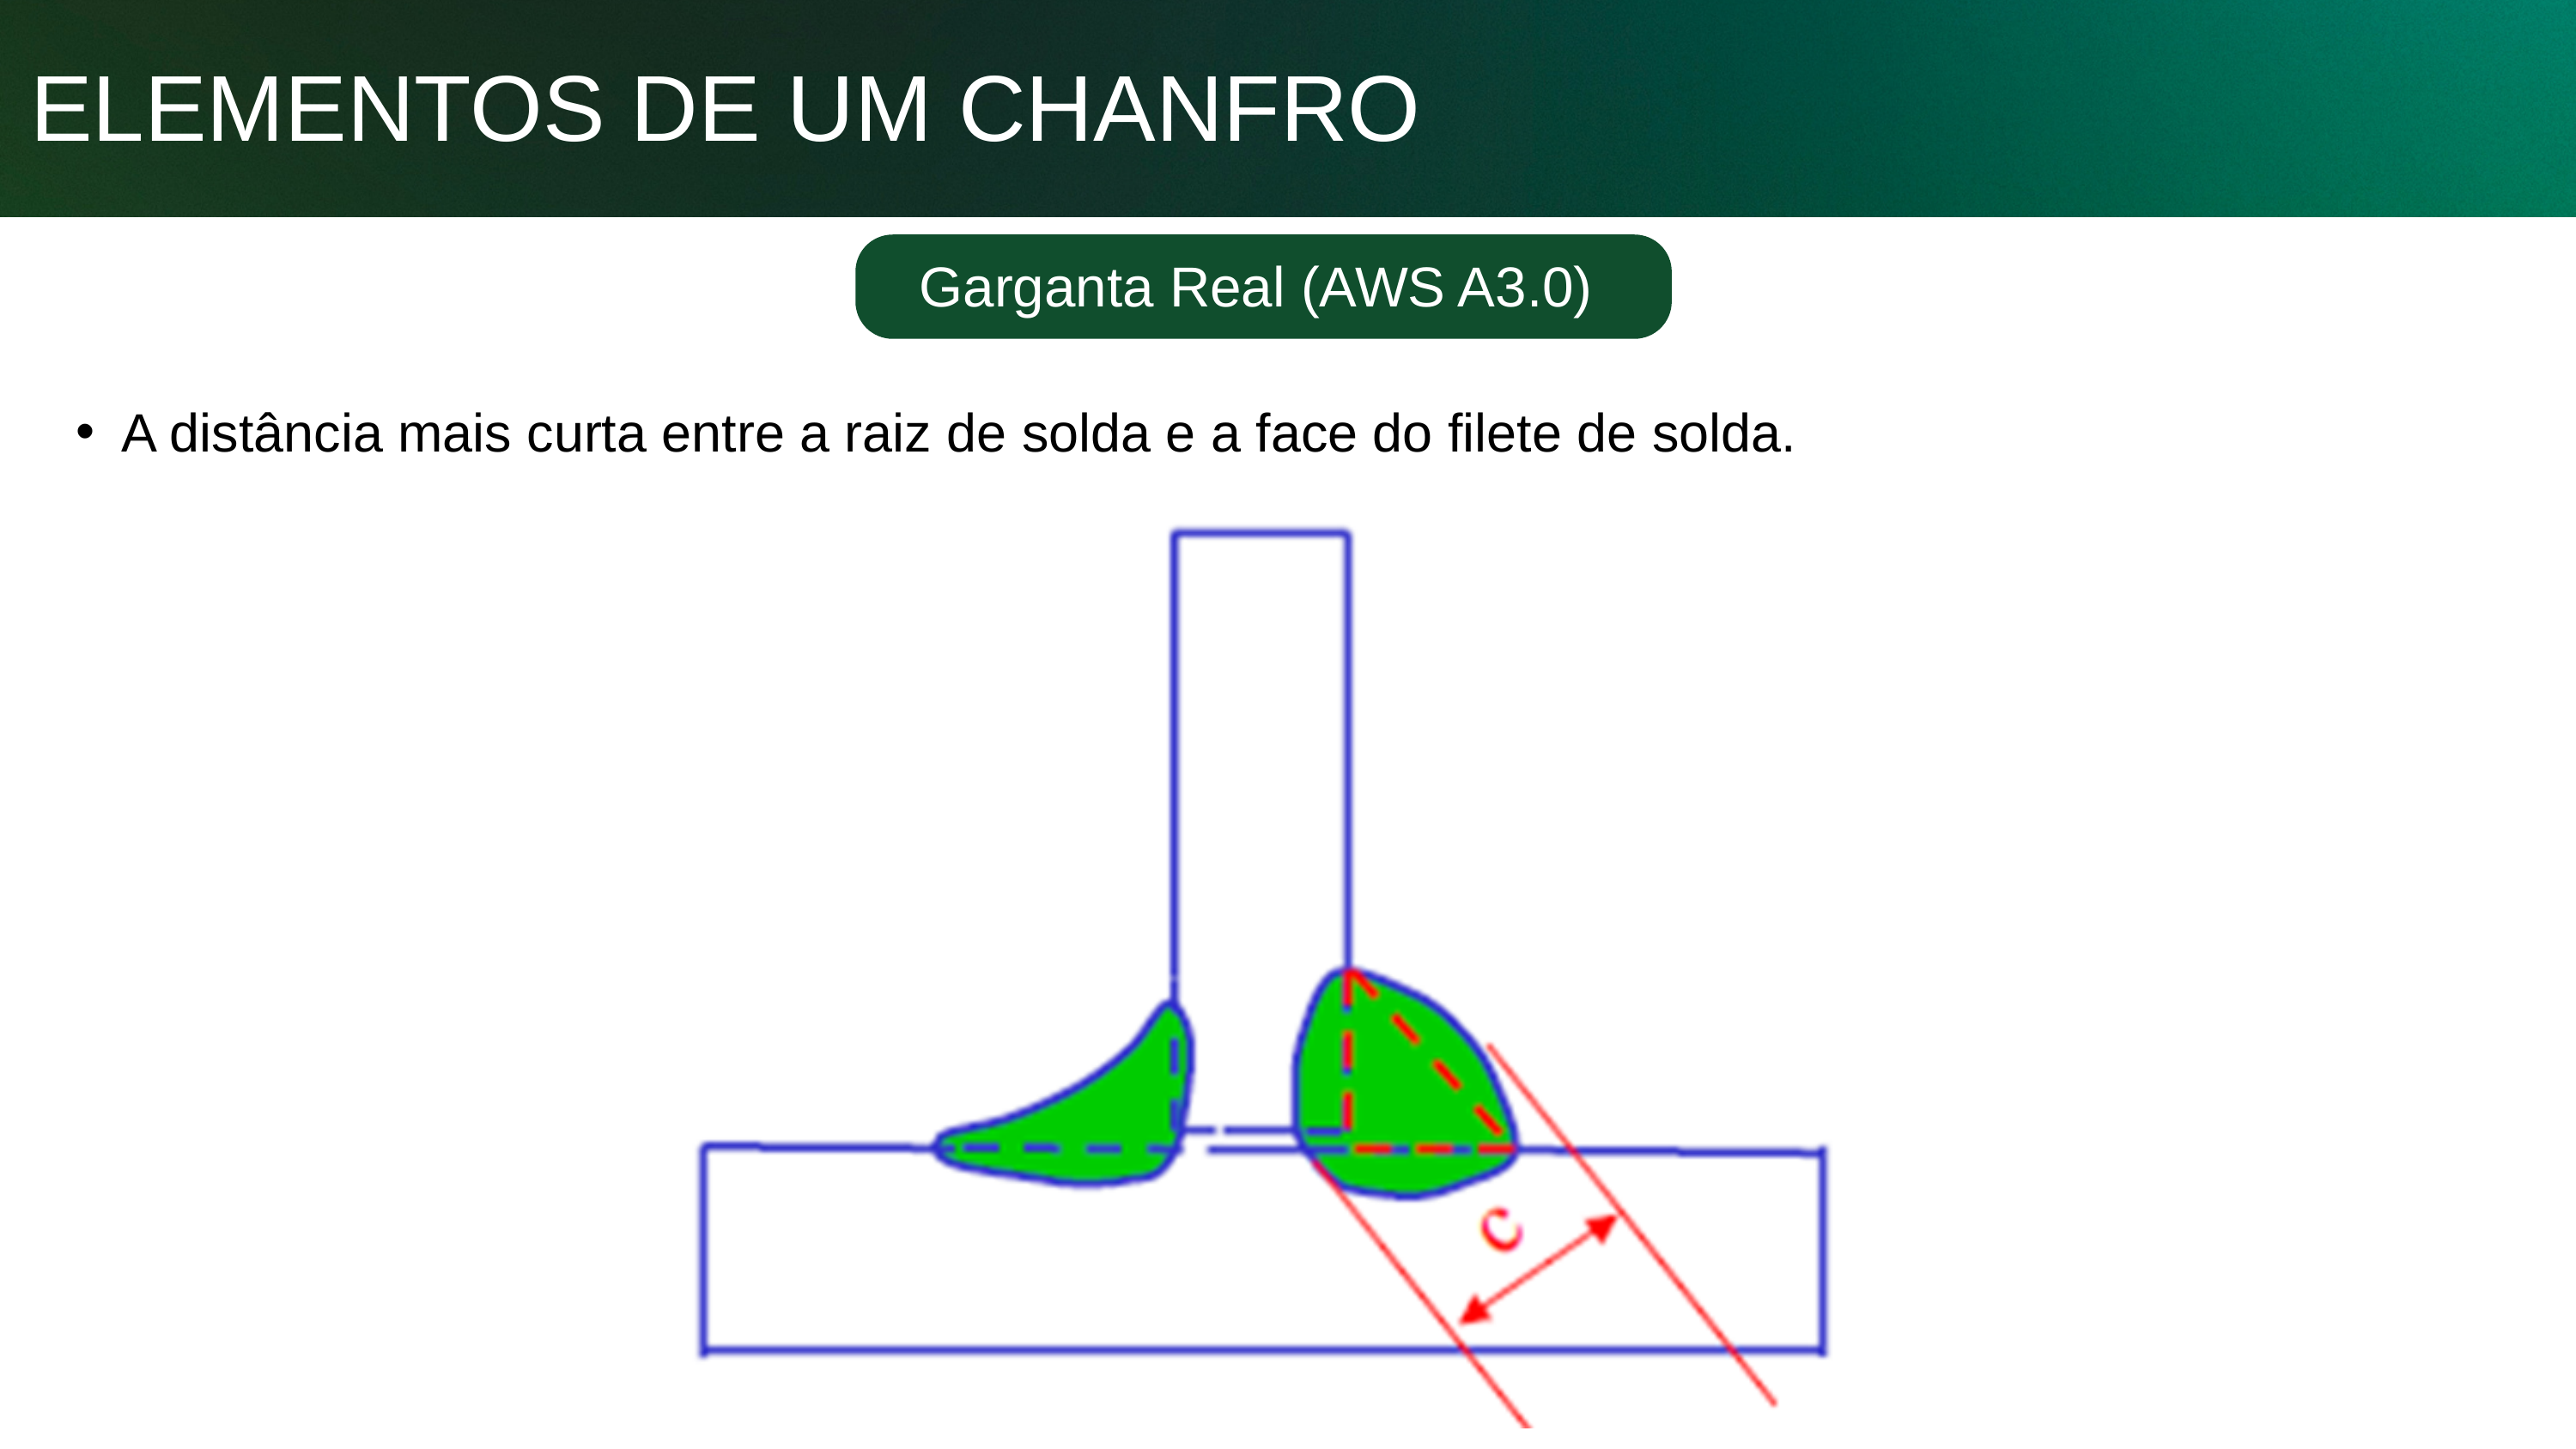

ELEMENTOS DE UM CHANFRO

Garganta Real (AWS A3.0)
A distância mais curta entre a raiz de solda e a face do filete de solda.